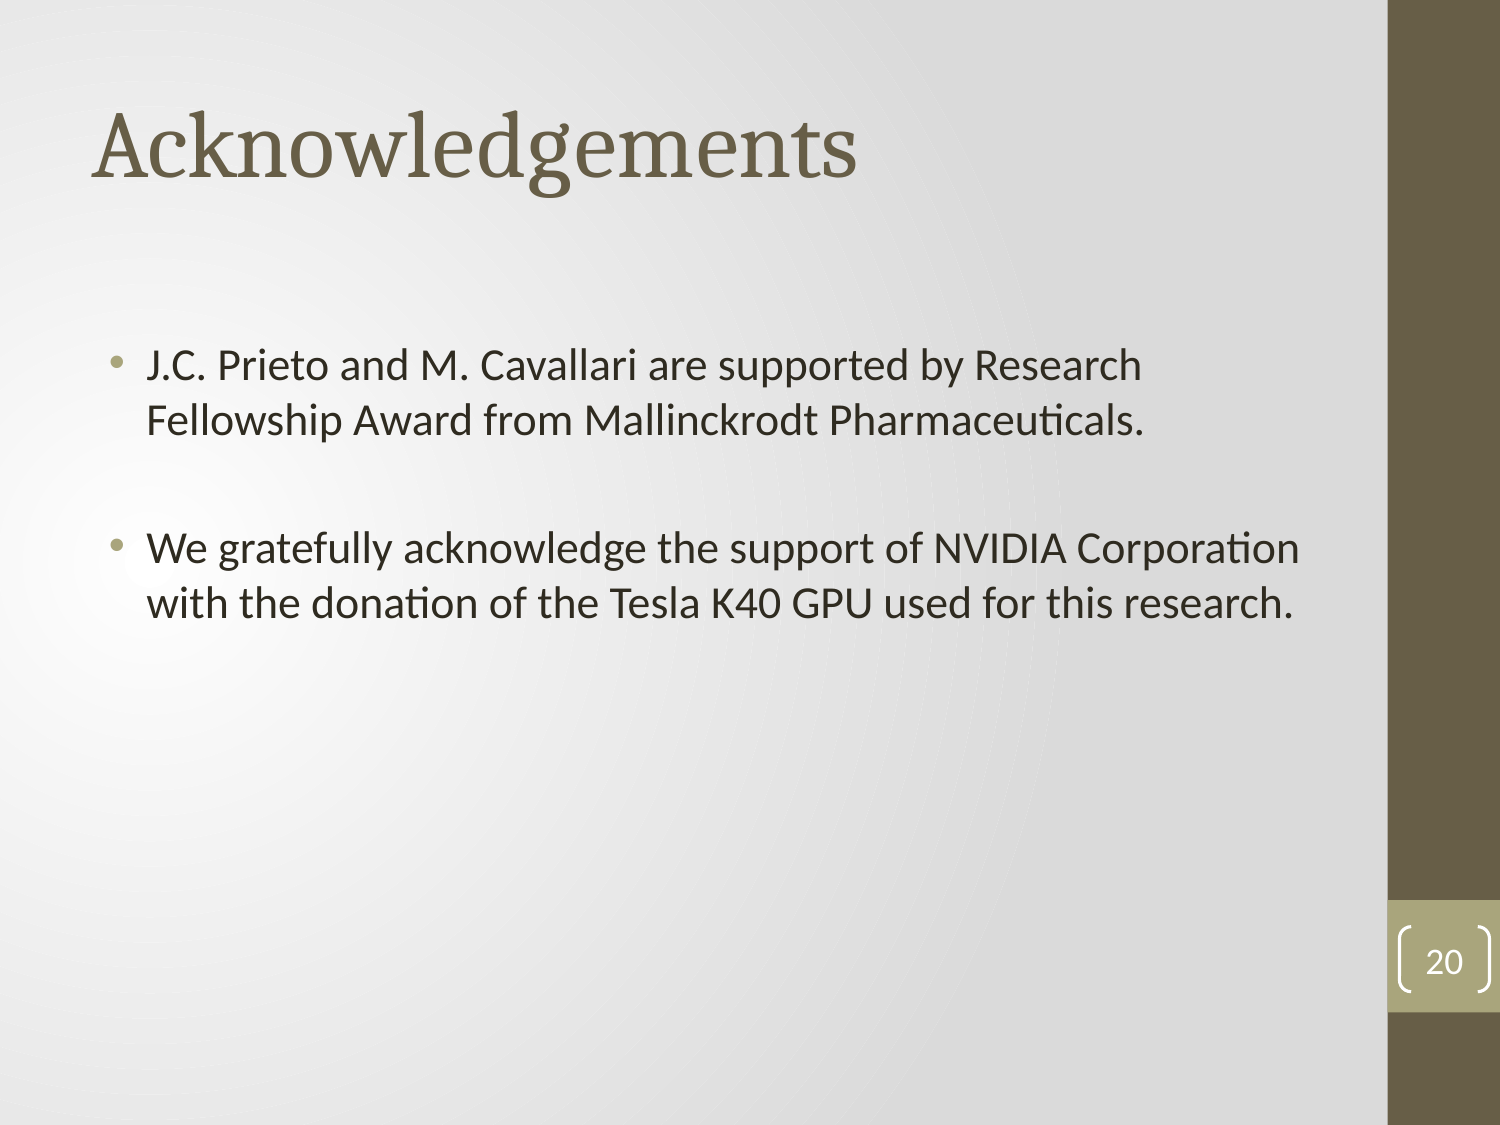

# Acknowledgements

J.C. Prieto and M. Cavallari are supported by Research Fellowship Award from Mallinckrodt Pharmaceuticals.

We gratefully acknowledge the support of NVIDIA Corporation with the donation of the Tesla K40 GPU used for this research.

20